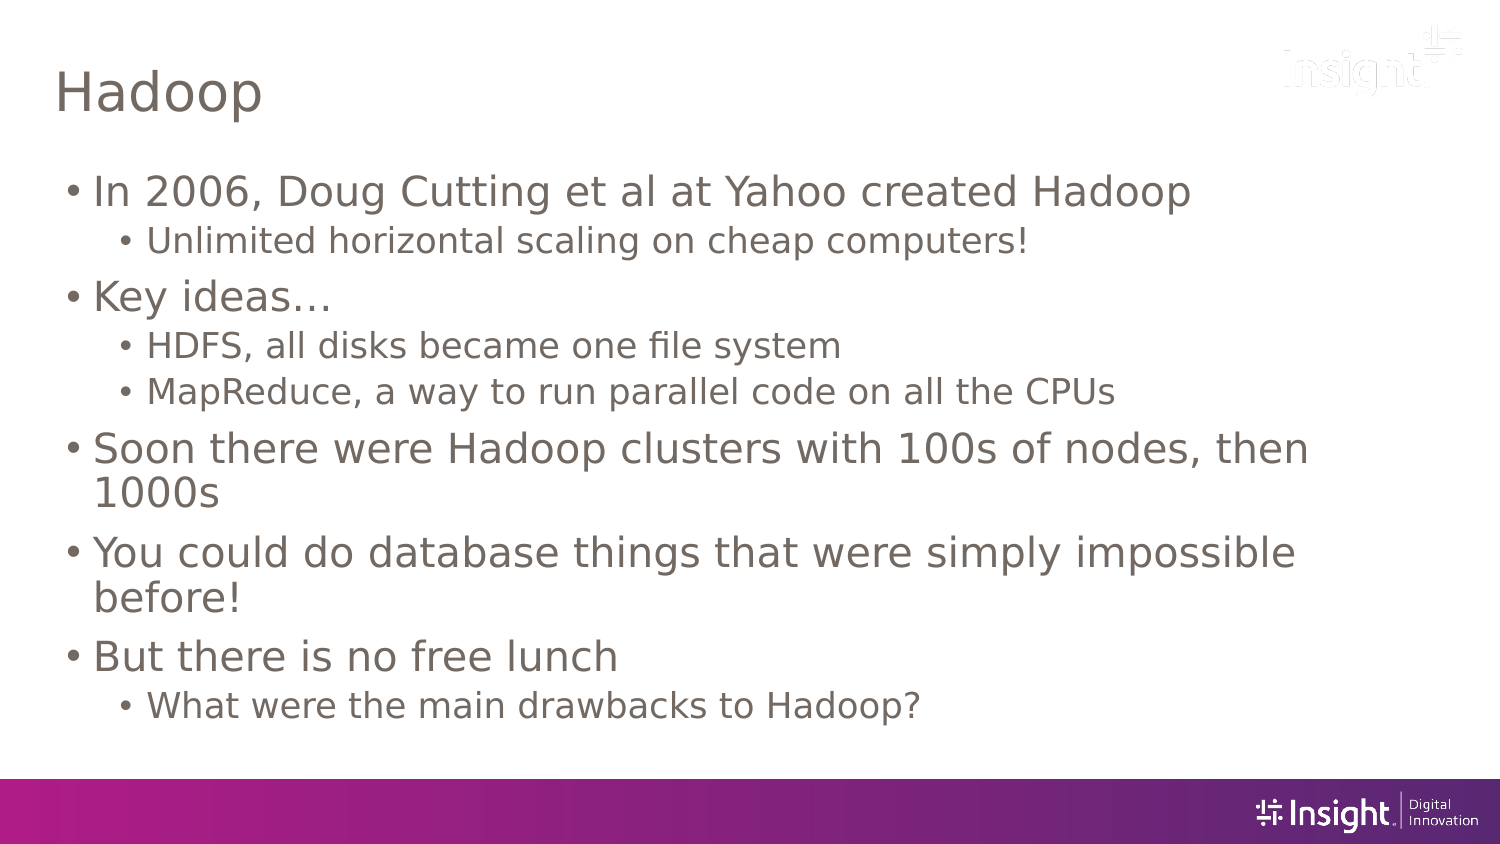

# Hadoop
In 2006, Doug Cutting et al at Yahoo created Hadoop
Unlimited horizontal scaling on cheap computers!
Key ideas…
HDFS, all disks became one file system
MapReduce, a way to run parallel code on all the CPUs
Soon there were Hadoop clusters with 100s of nodes, then 1000s
You could do database things that were simply impossible before!
But there is no free lunch
What were the main drawbacks to Hadoop?